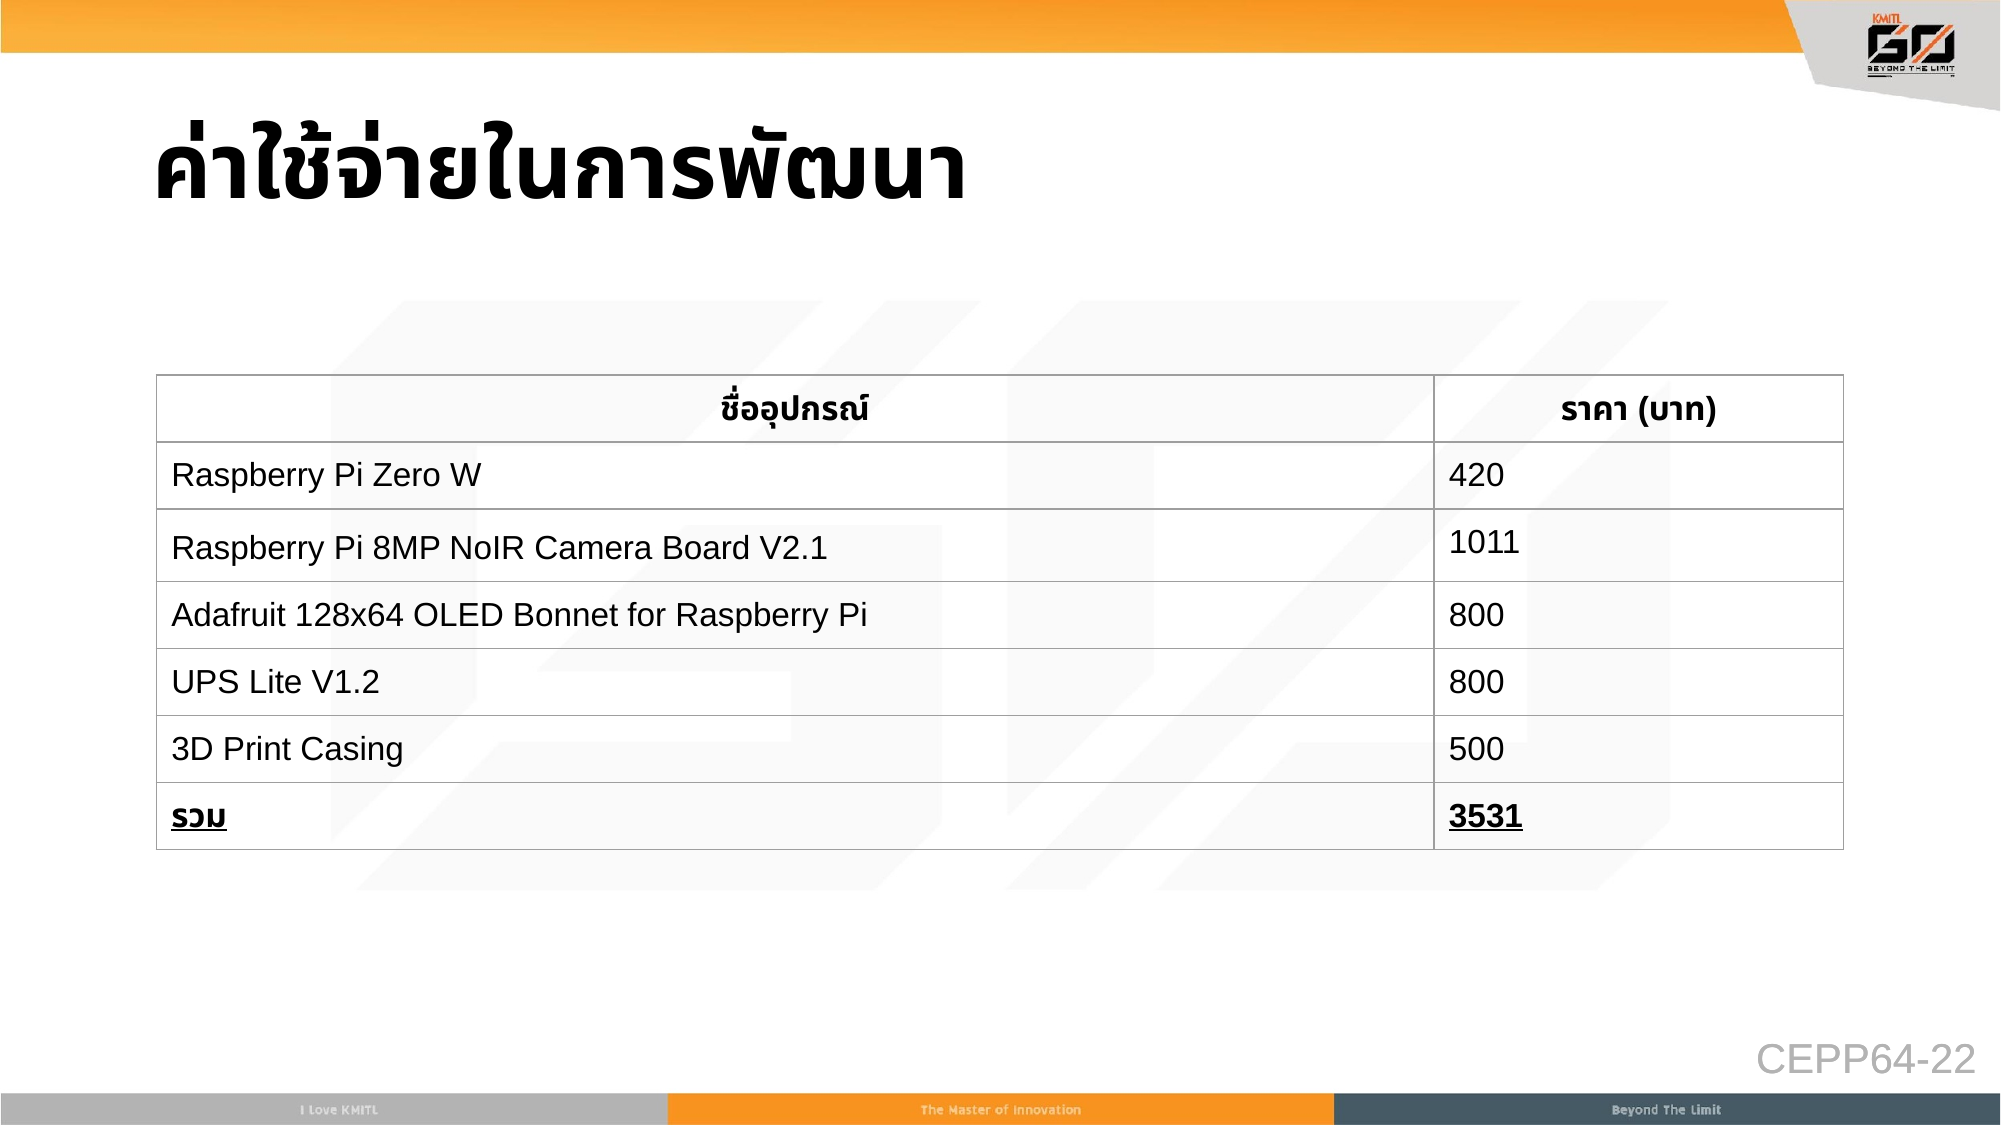

# ค่าใช้จ่ายในการพัฒนา
| ชื่ออุปกรณ์ | ราคา (บาท) |
| --- | --- |
| Raspberry Pi Zero W | 420 |
| Raspberry Pi 8MP NoIR Camera Board V2.1 | 1011 |
| Adafruit 128x64 OLED Bonnet for Raspberry Pi | 800 |
| UPS Lite V1.2 | 800 |
| 3D Print Casing | 500 |
| รวม | 3531 |
CEPP64-22
CEPP64-22